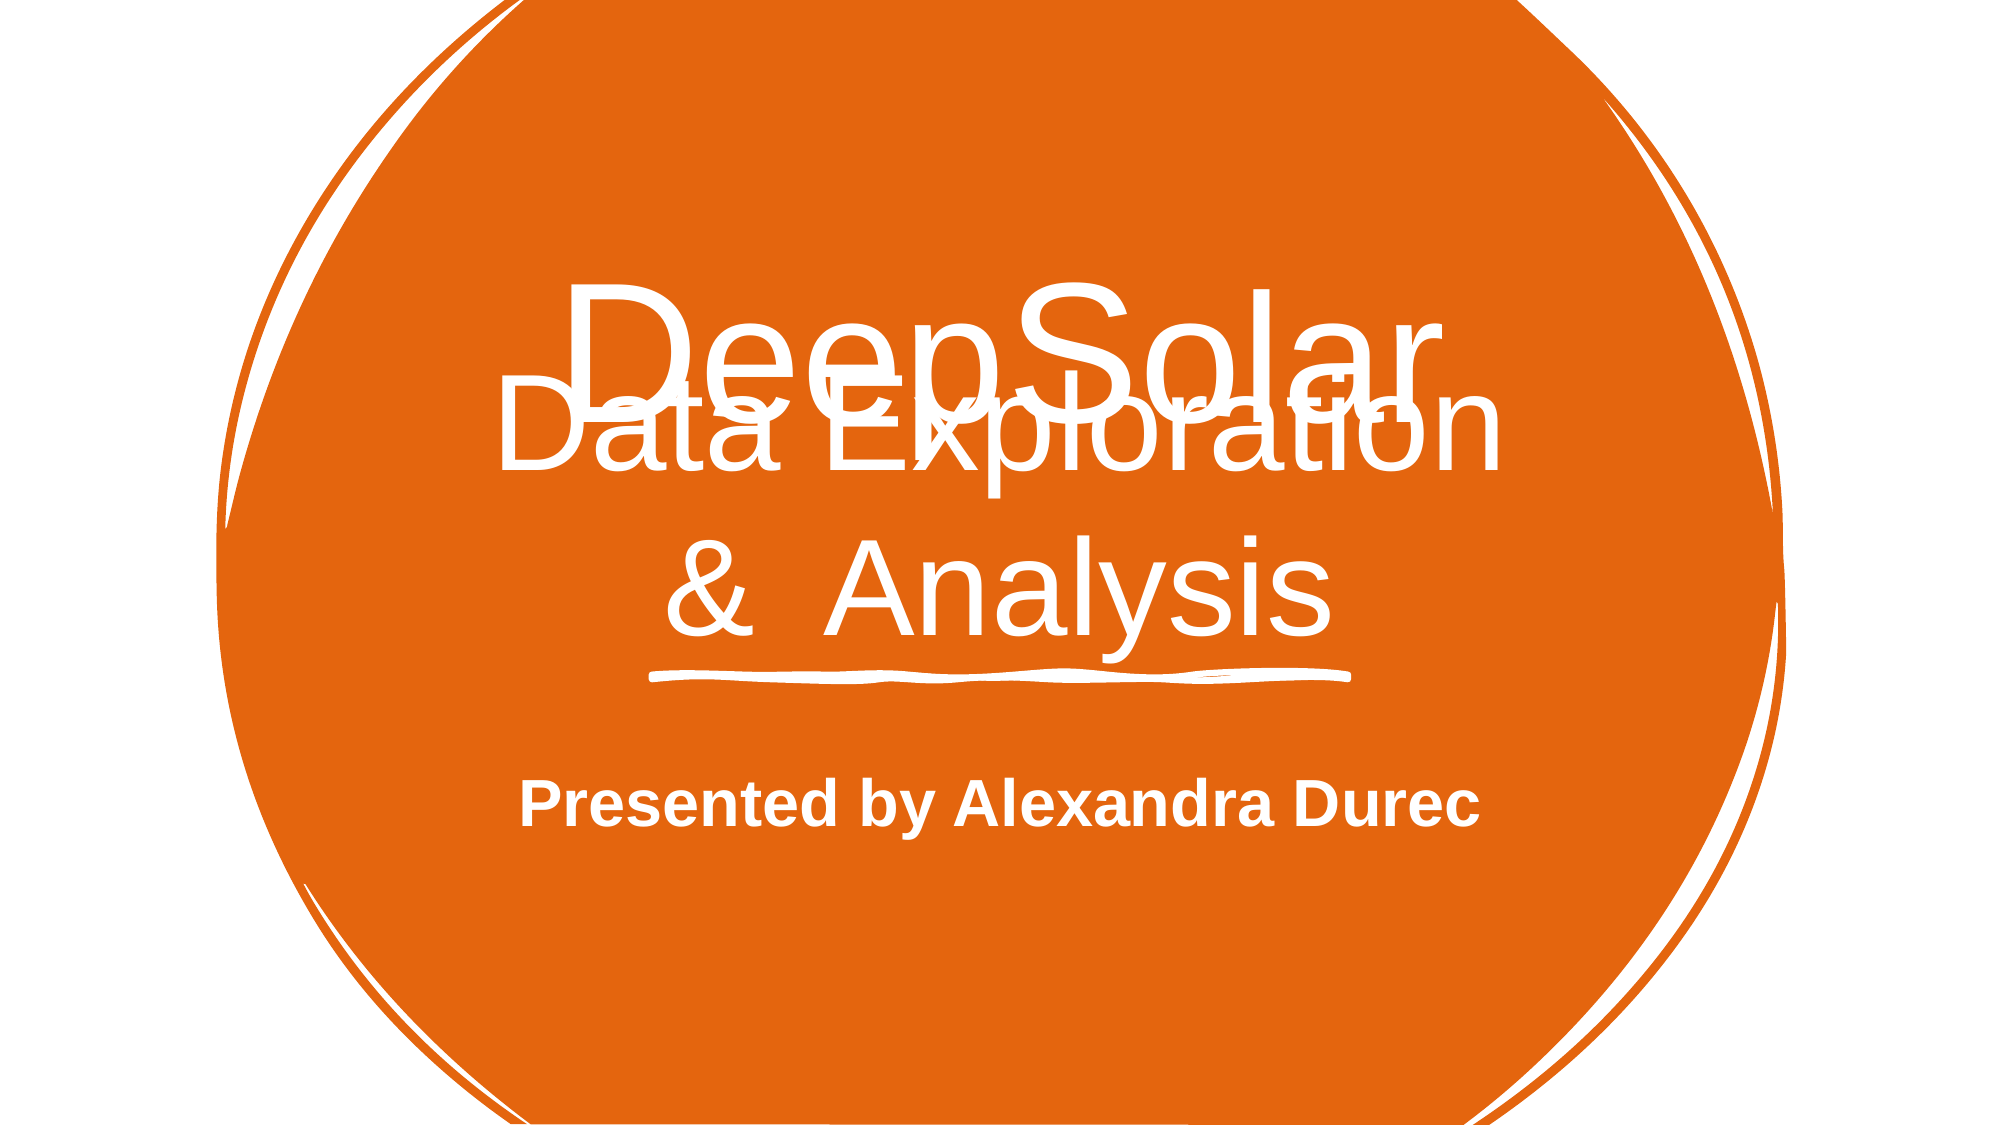

# DeepSolar
Data Exploration &  Analysis

Presented by Alexandra Durec